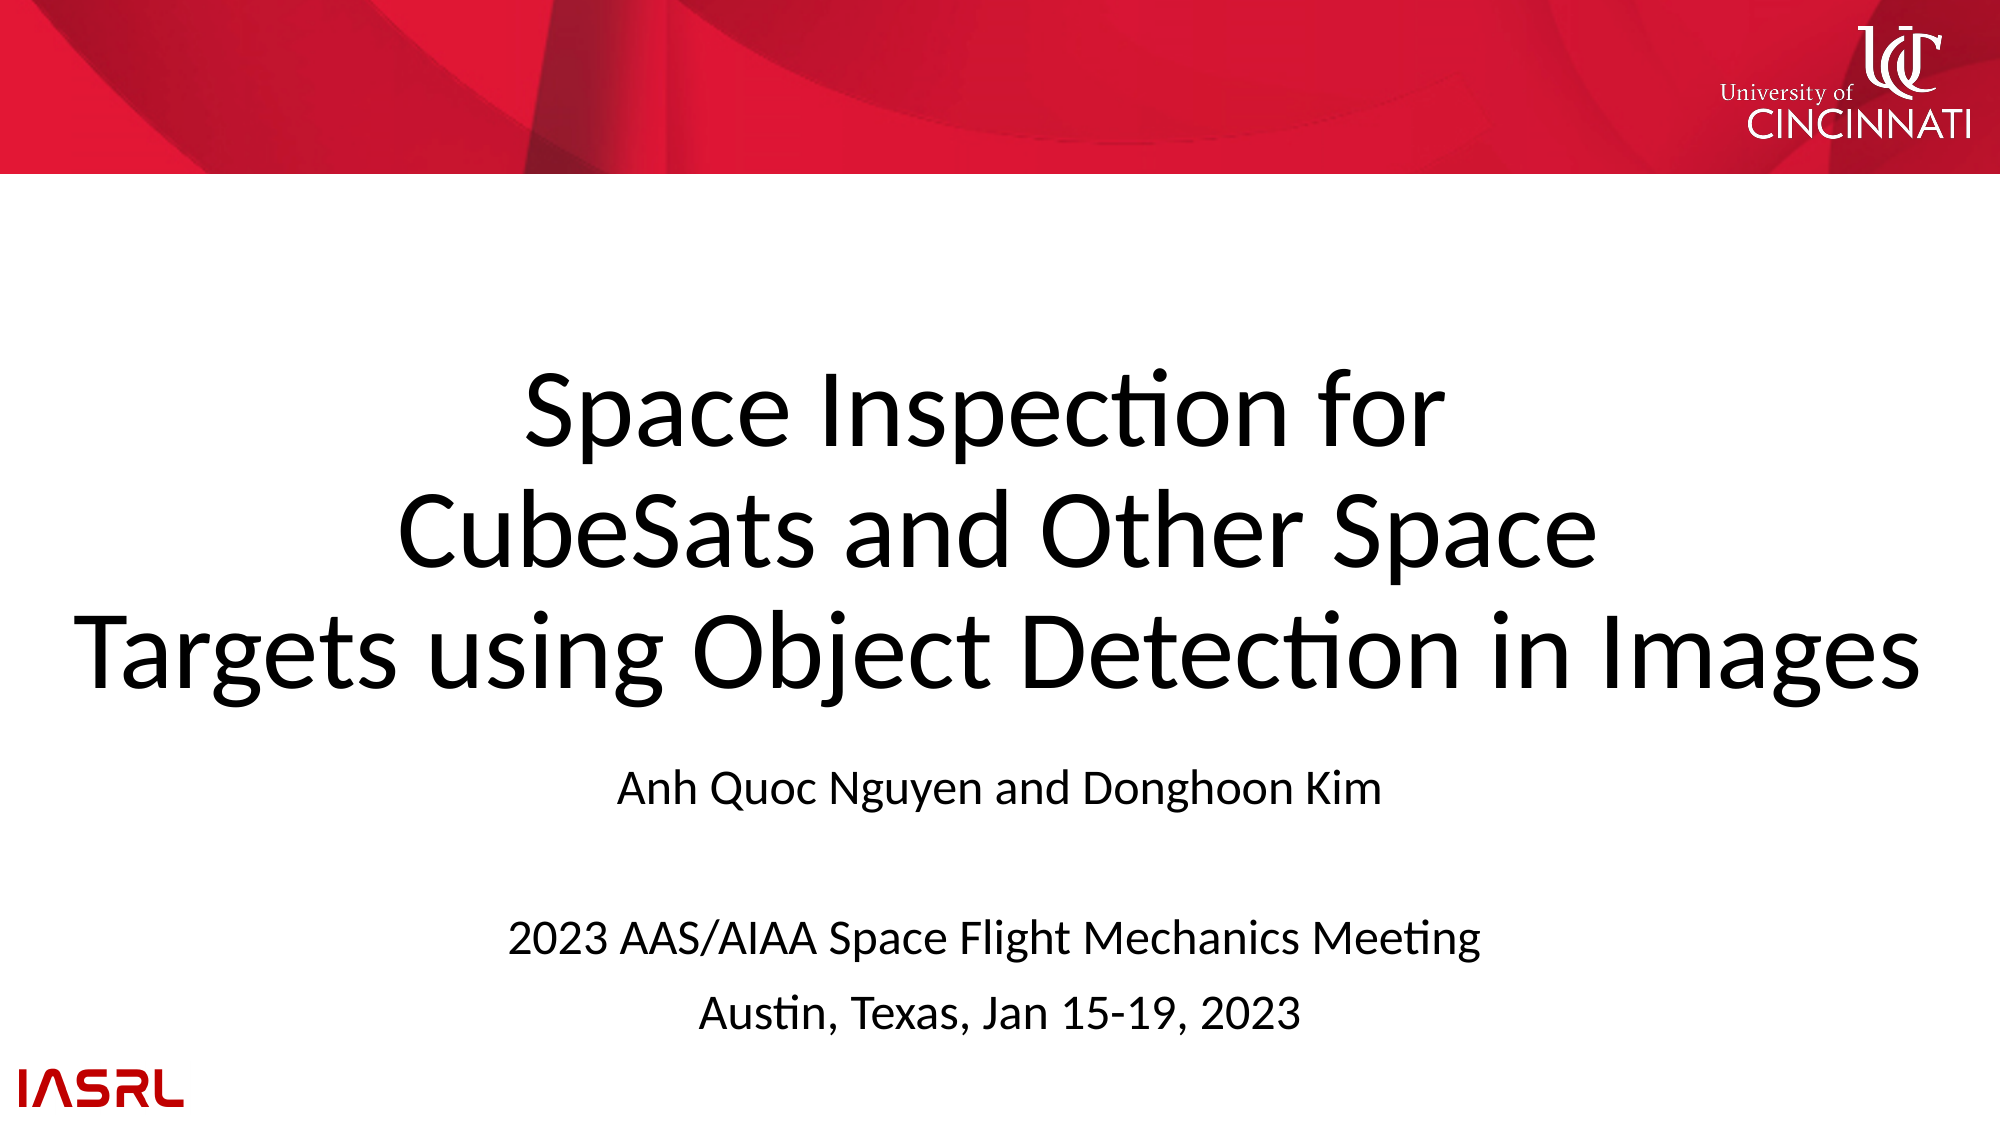

# Space Inspection for CubeSats and Other Space Targets using Object Detection in Images
Anh Quoc Nguyen and Donghoon Kim

2023 AAS/AIAA Space Flight Mechanics Meeting
Austin, Texas, Jan 15-19, 2023